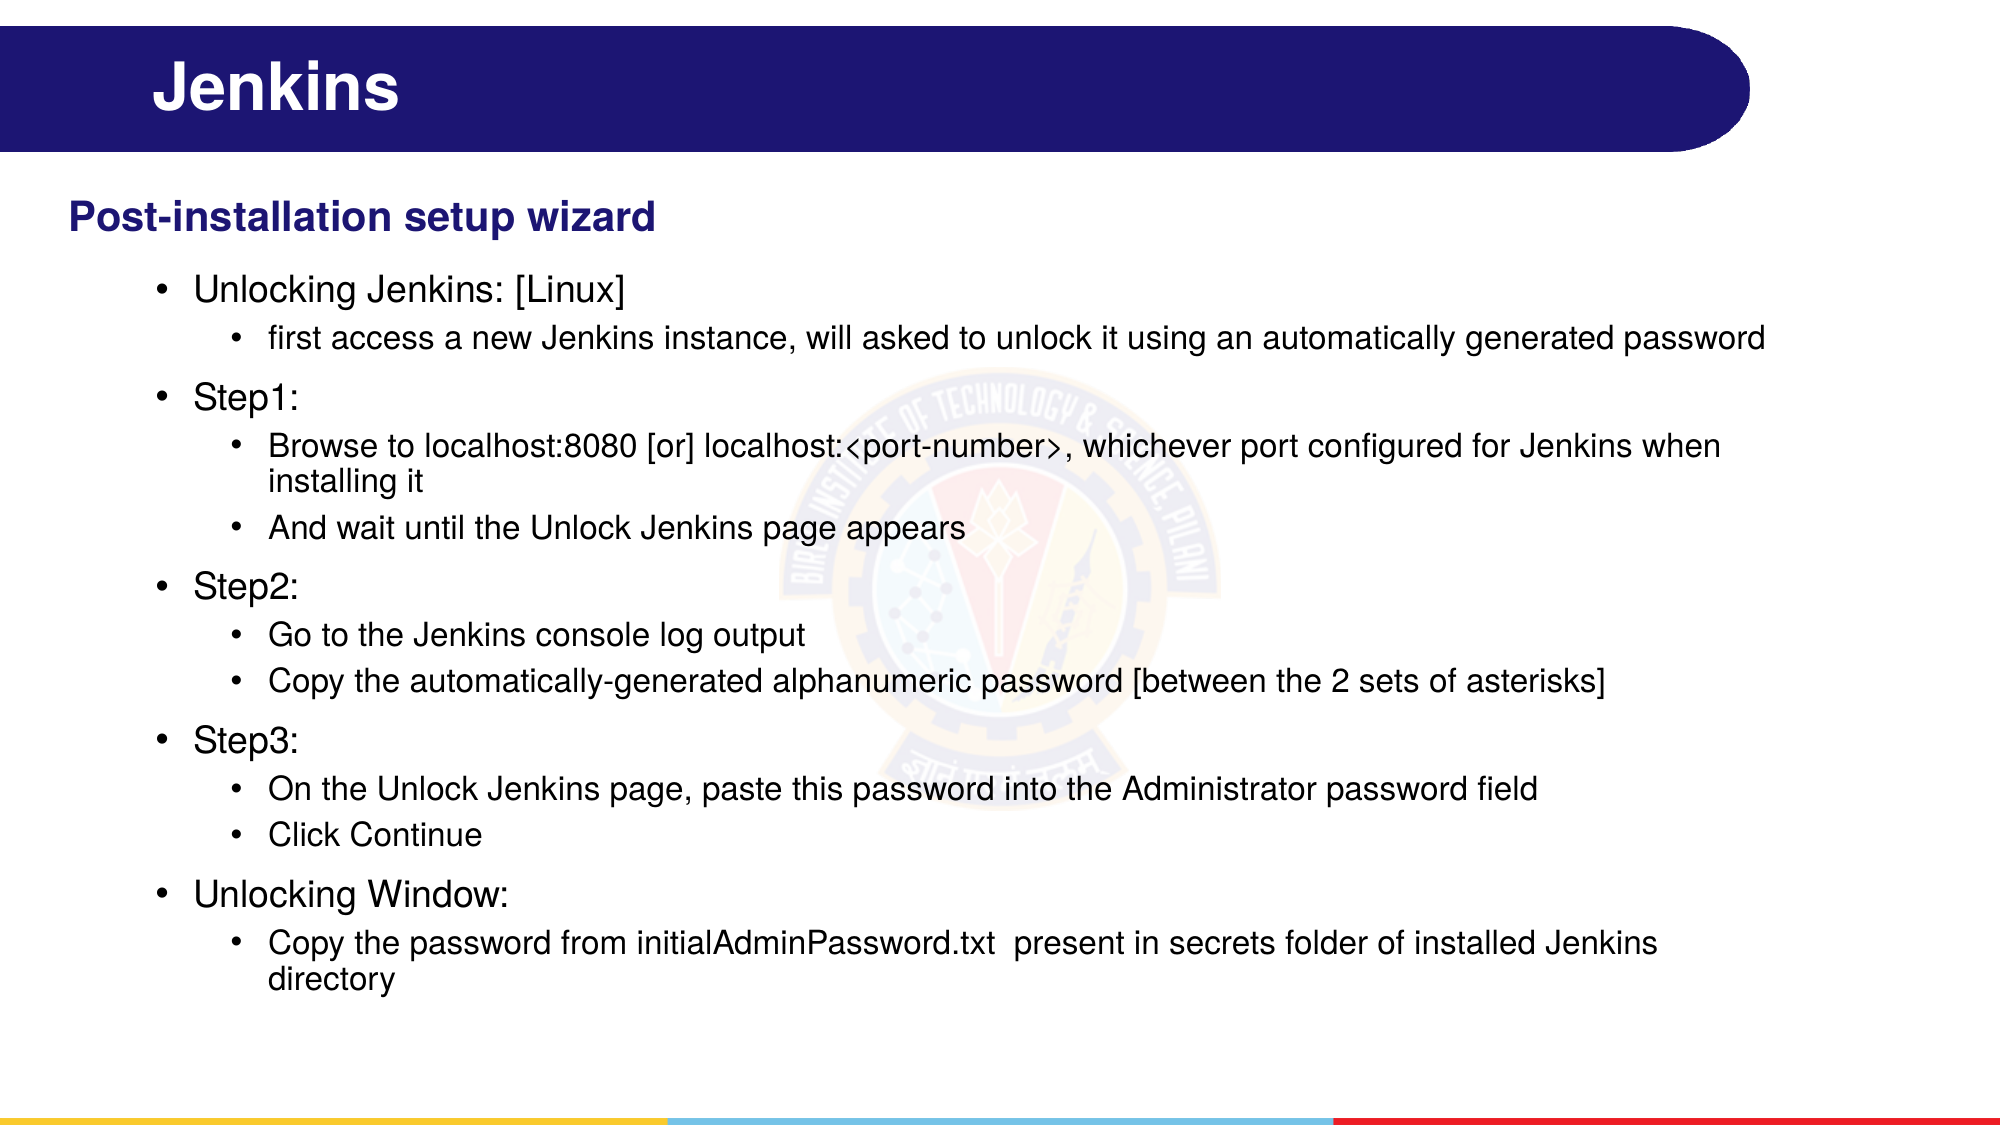

# Jenkins
Post-installation setup wizard
Unlocking Jenkins: [Linux]
first access a new Jenkins instance, will asked to unlock it using an automatically generated password
Step1:
Browse to localhost:8080 [or] localhost:<port-number>, whichever port configured for Jenkins when installing it
And wait until the Unlock Jenkins page appears
Step2:
Go to the Jenkins console log output
Copy the automatically-generated alphanumeric password [between the 2 sets of asterisks]
Step3:
On the Unlock Jenkins page, paste this password into the Administrator password field
Click Continue
Unlocking Window:
Copy the password from initialAdminPassword.txt  present in secrets folder of installed Jenkins directory